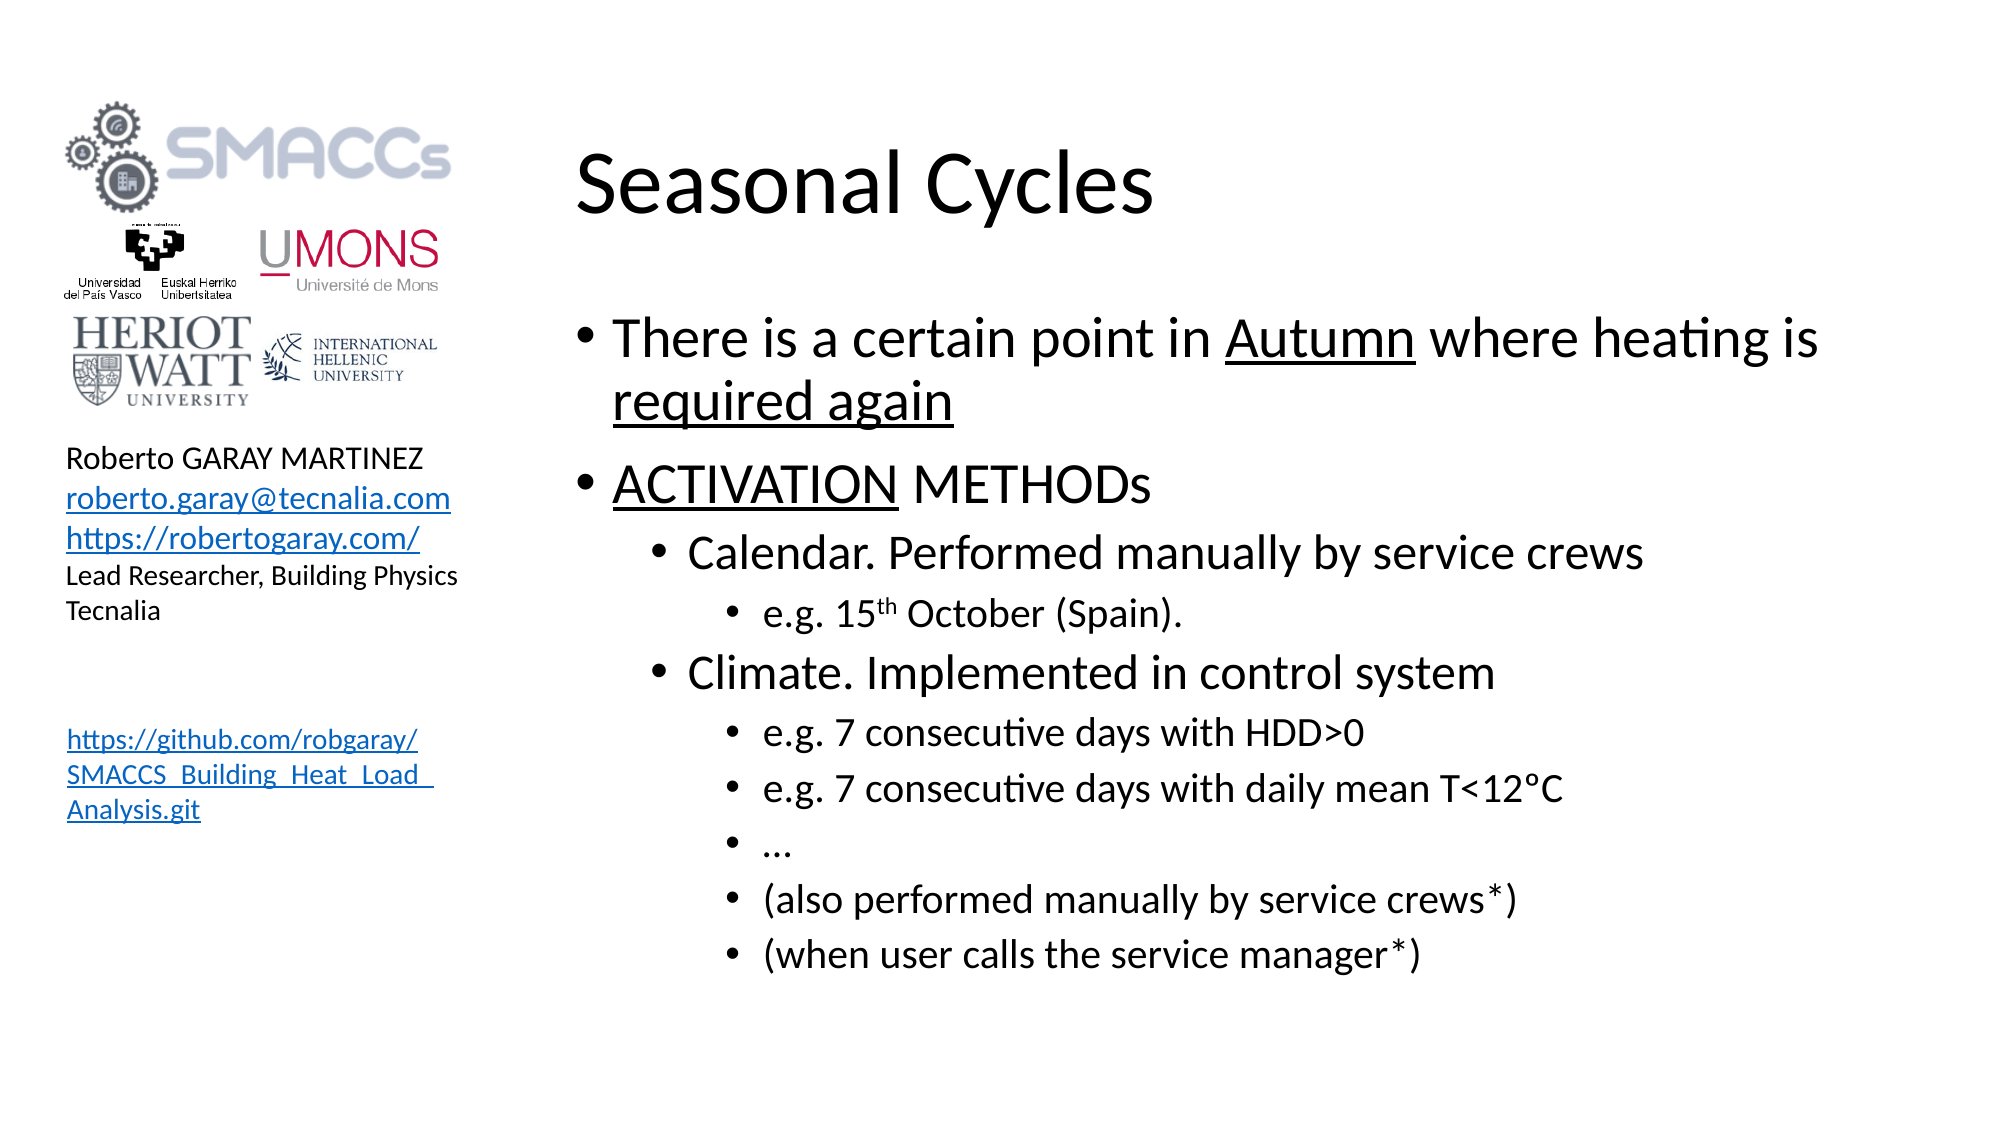

# Seasonal Cycles
There is a certain point in Autumn where heating is required again
ACTIVATION METHODs
Calendar. Performed manually by service crews
e.g. 15th October (Spain).
Climate. Implemented in control system
e.g. 7 consecutive days with HDD>0
e.g. 7 consecutive days with daily mean T<12ºC
…
(also performed manually by service crews*)
(when user calls the service manager*)